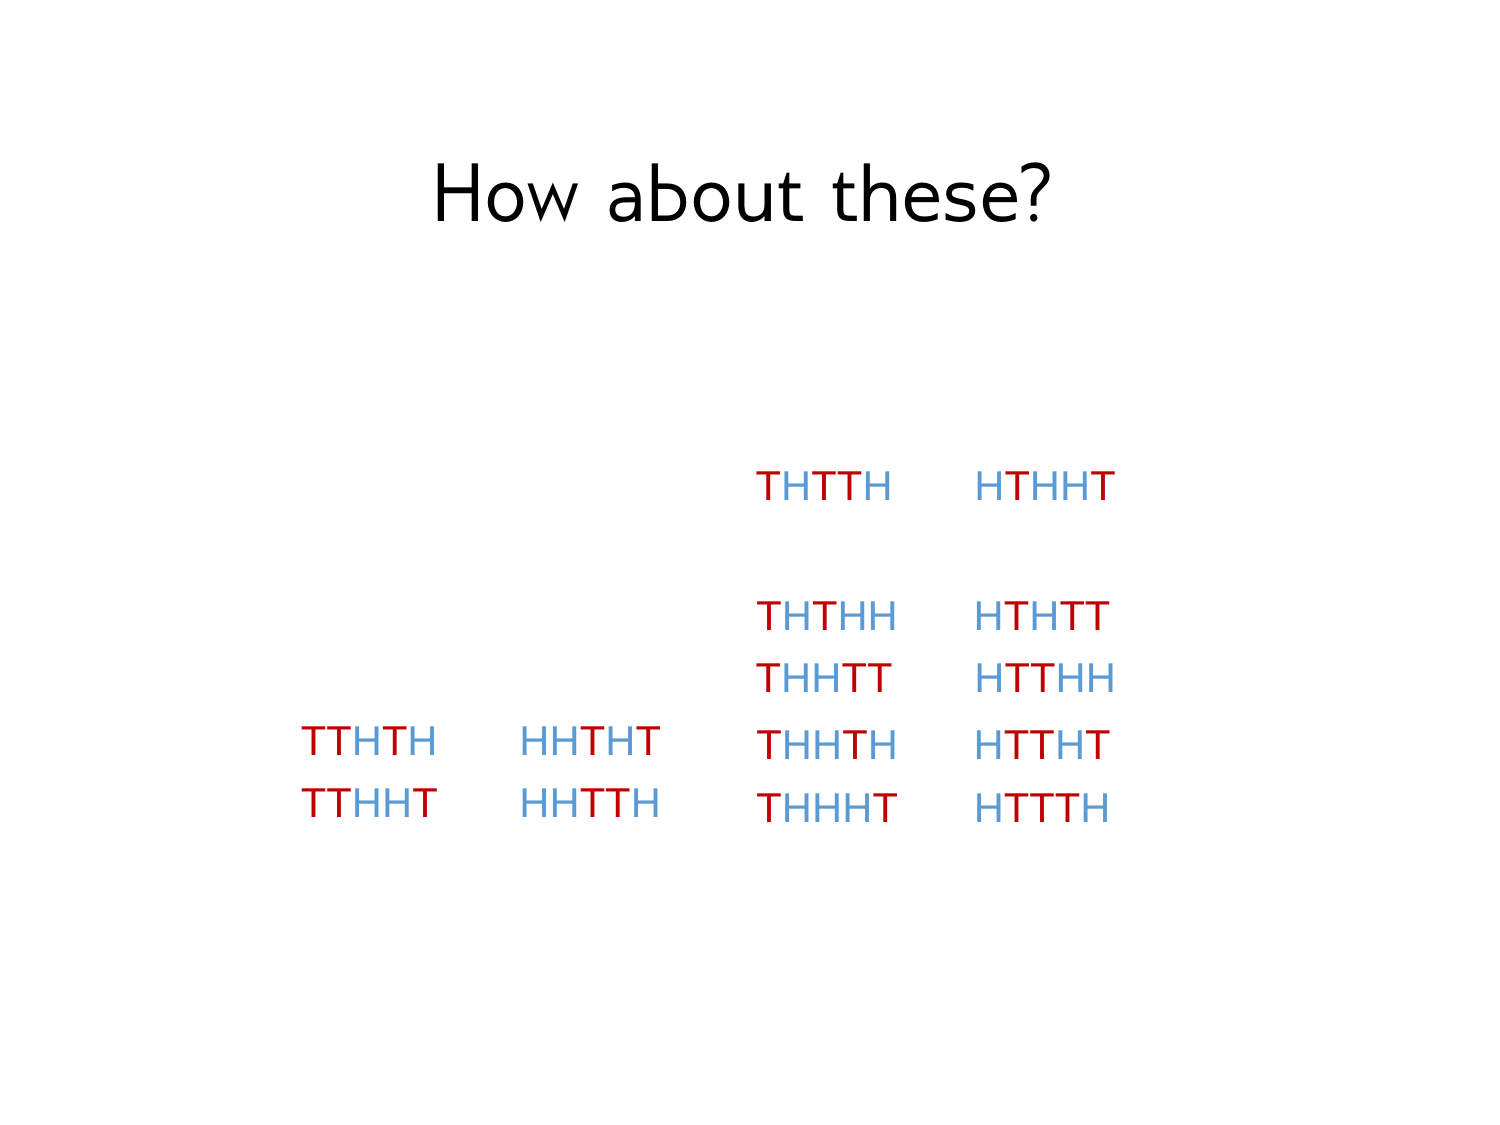

# How about these?
THTTH
HTHHT
THTHH
HTHTT
THHTT
HTTHH
TTHTH
HHTHT
THHTH
HTTHT
TTHHT
HHTTH
THHHT
HTTTH